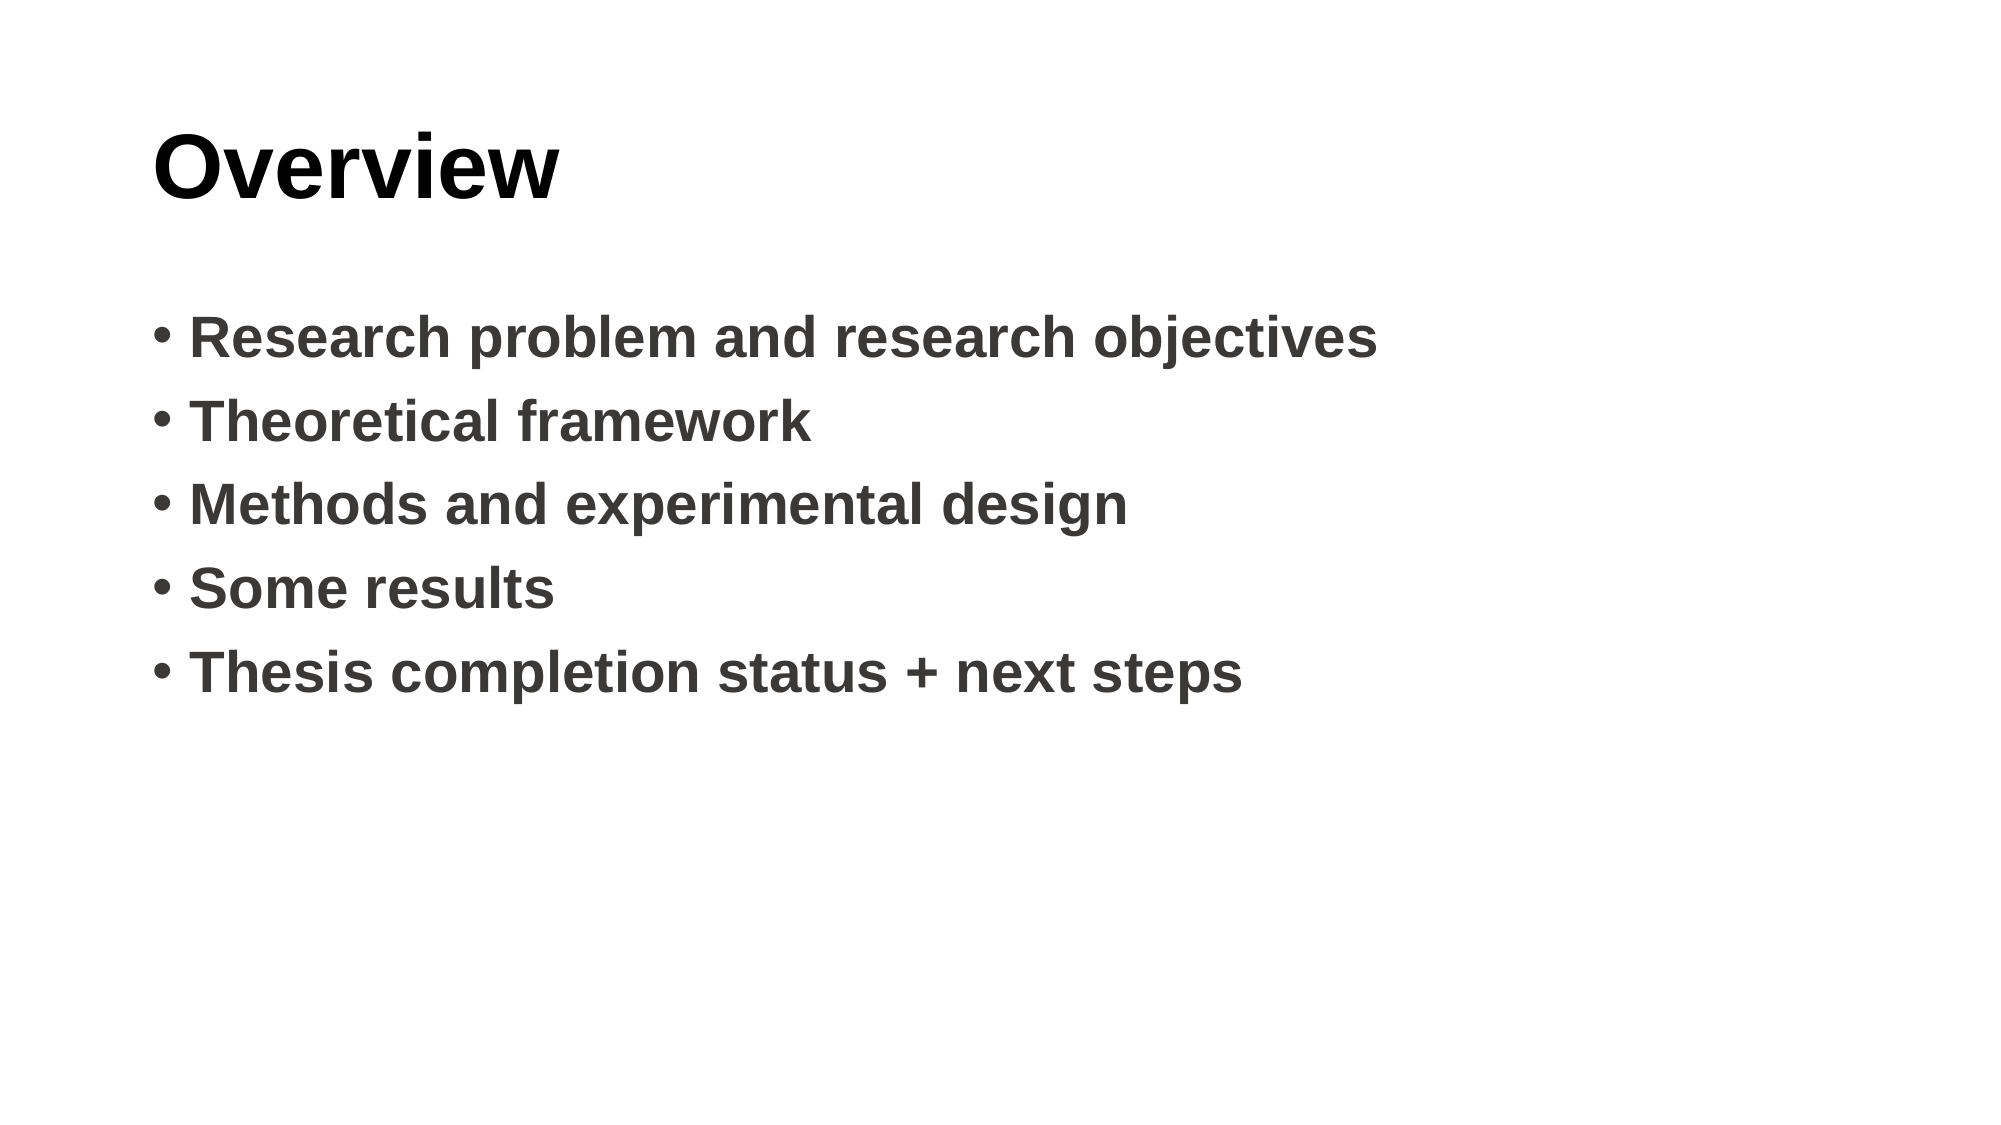

# Overview
Research problem and research objectives
Theoretical framework
Methods and experimental design
Some results
Thesis completion status + next steps